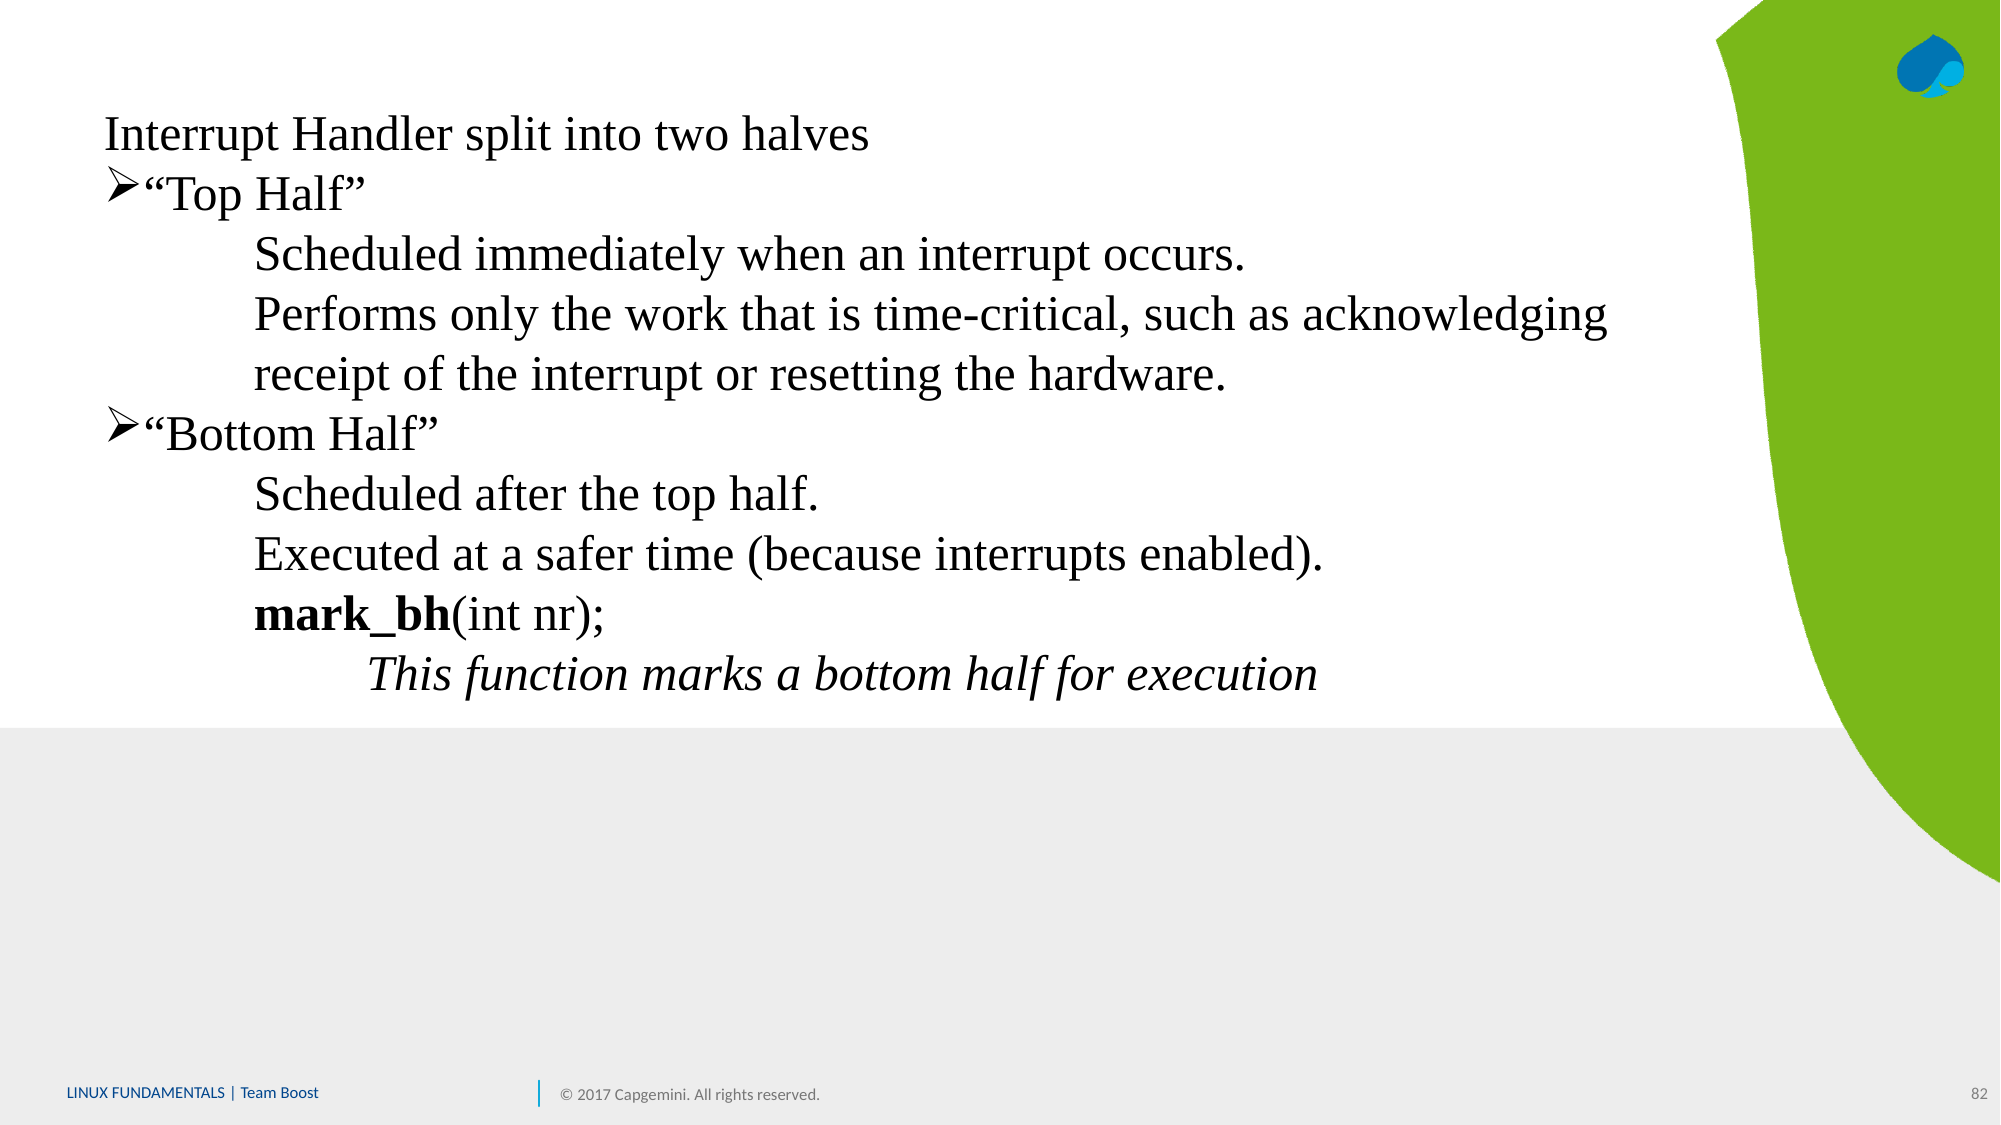

Interrupt Handler split into two halves
“Top Half”
Scheduled immediately when an interrupt occurs.
Performs only the work that is time-critical, such as acknowledging receipt of the interrupt or resetting the hardware.
“Bottom Half”
Scheduled after the top half.
Executed at a safer time (because interrupts enabled).
   	mark_bh(int nr);
	         This function marks a bottom half for execution